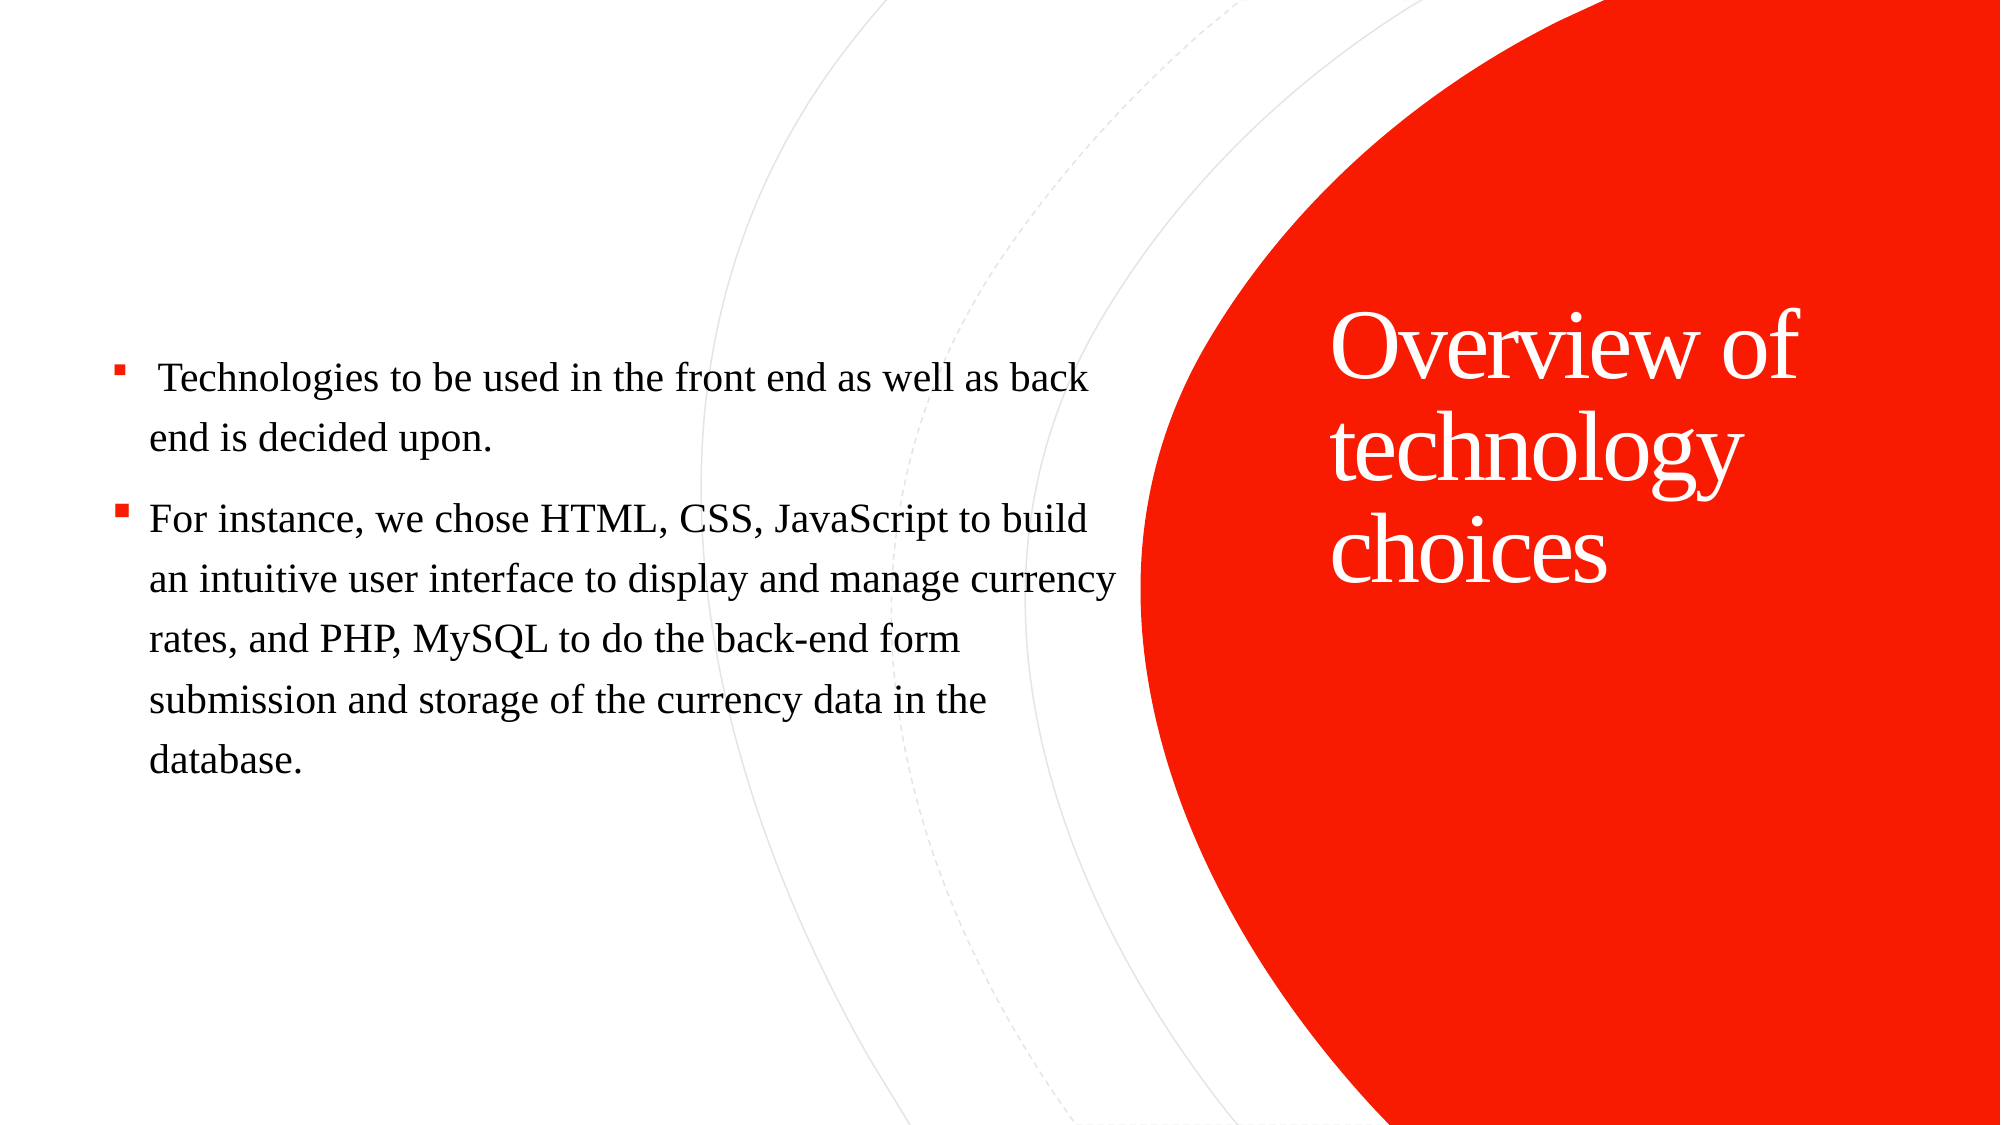

Technologies to be used in the front end as well as back end is decided upon.
For instance, we chose HTML, CSS, JavaScript to build an intuitive user interface to display and manage currency rates, and PHP, MySQL to do the back-end form submission and storage of the currency data in the database.
# Overview of technology choices